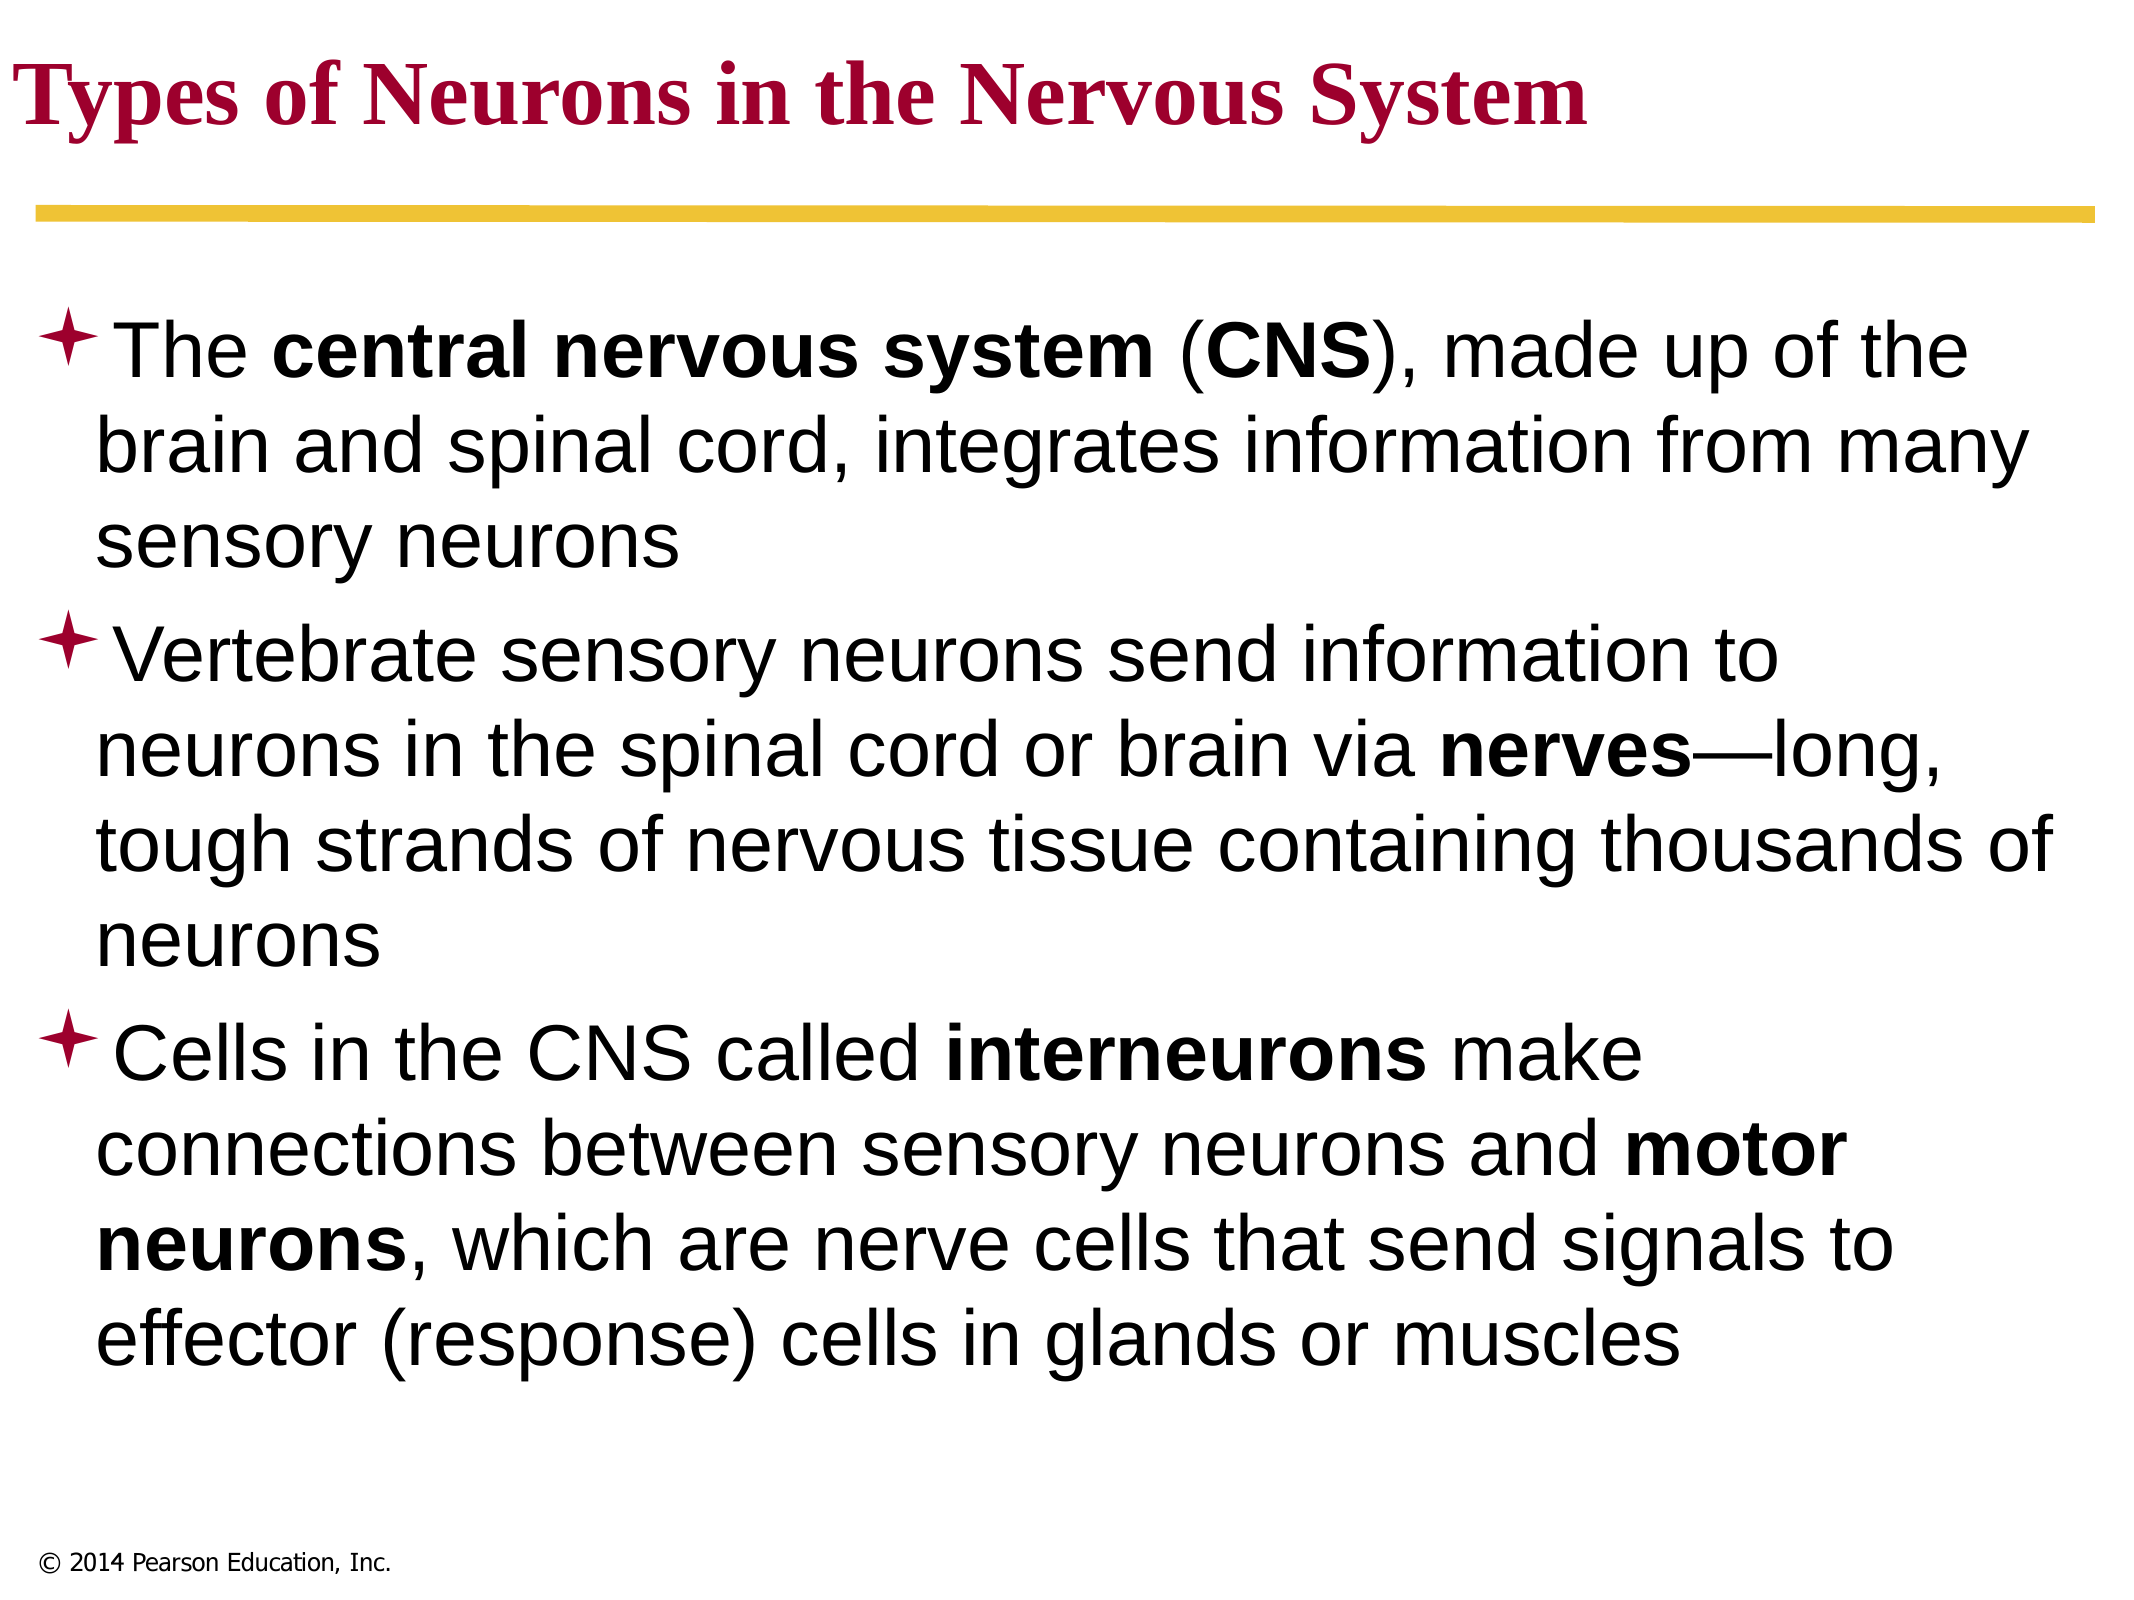

Types of Neurons in the Nervous System

The central nervous system (CNS), made up of the brain and spinal cord, integrates information from many sensory neurons
Vertebrate sensory neurons send information to neurons in the spinal cord or brain via nerves—long, tough strands of nervous tissue containing thousands of neurons
Cells in the CNS called interneurons make connections between sensory neurons and motor neurons, which are nerve cells that send signals to effector (response) cells in glands or muscles